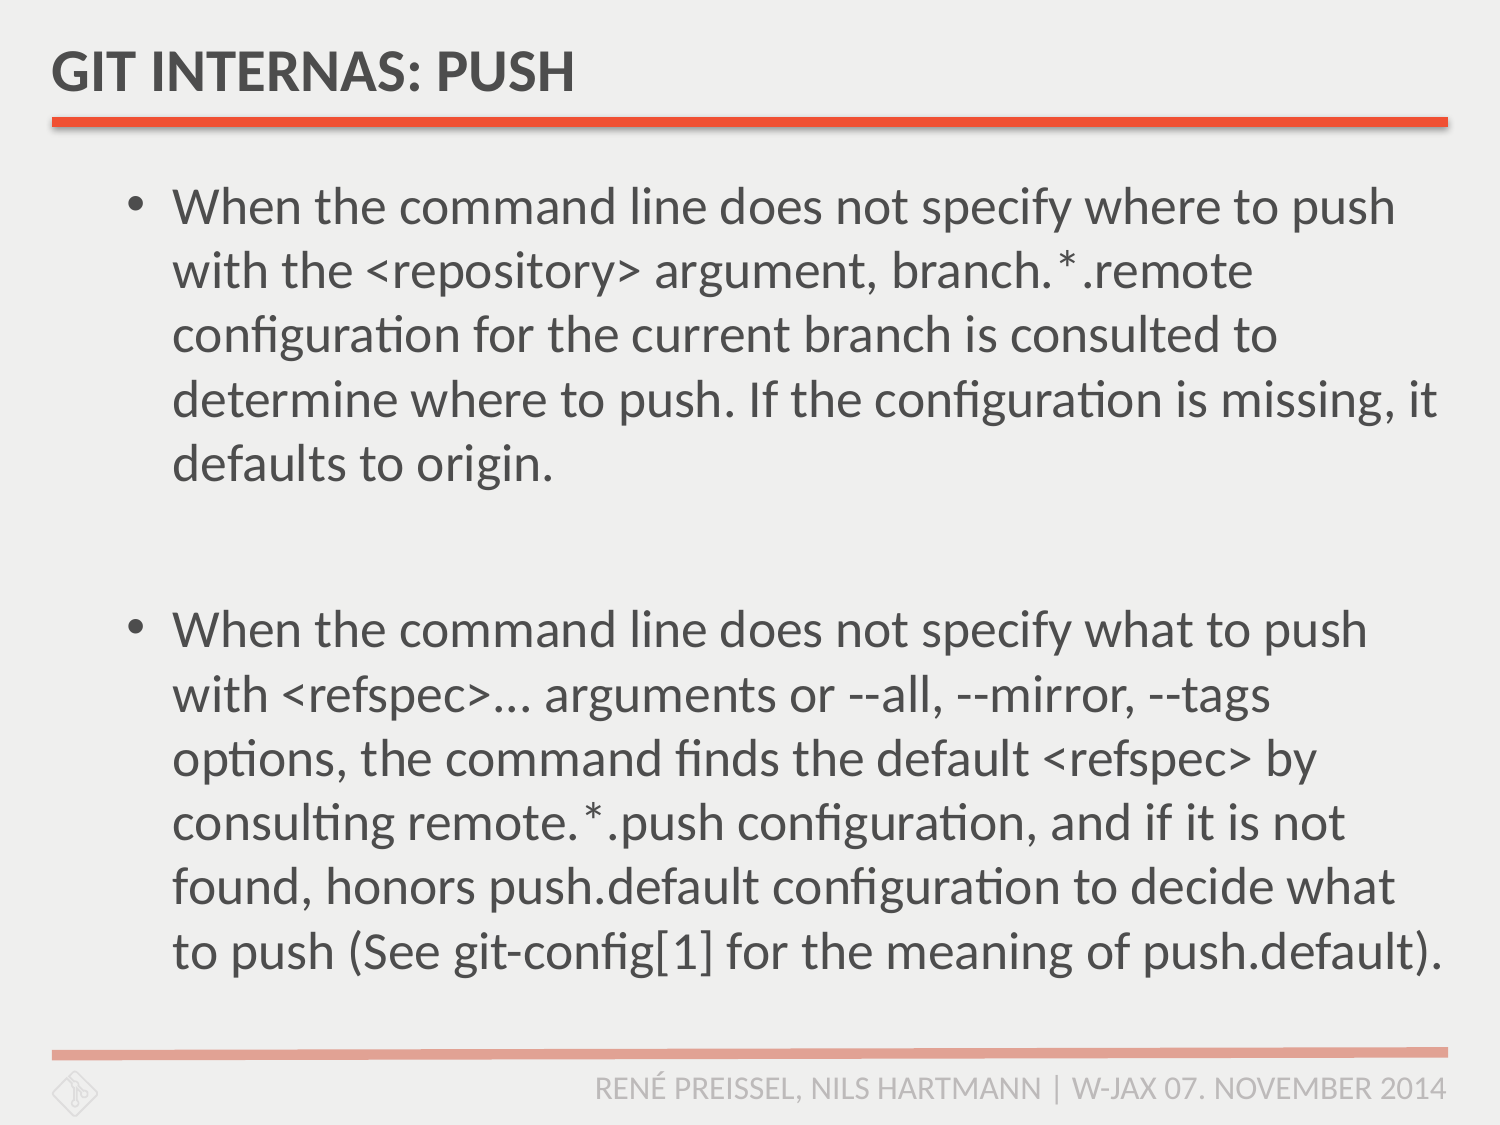

# GIT INTERNAS: PUSH
When the command line does not specify where to push with the <repository> argument, branch.*.remote configuration for the current branch is consulted to determine where to push. If the configuration is missing, it defaults to origin.

When the command line does not specify what to push with <refspec>... arguments or --all, --mirror, --tags options, the command finds the default <refspec> by consulting remote.*.push configuration, and if it is not found, honors push.default configuration to decide what to push (See git-config[1] for the meaning of push.default).